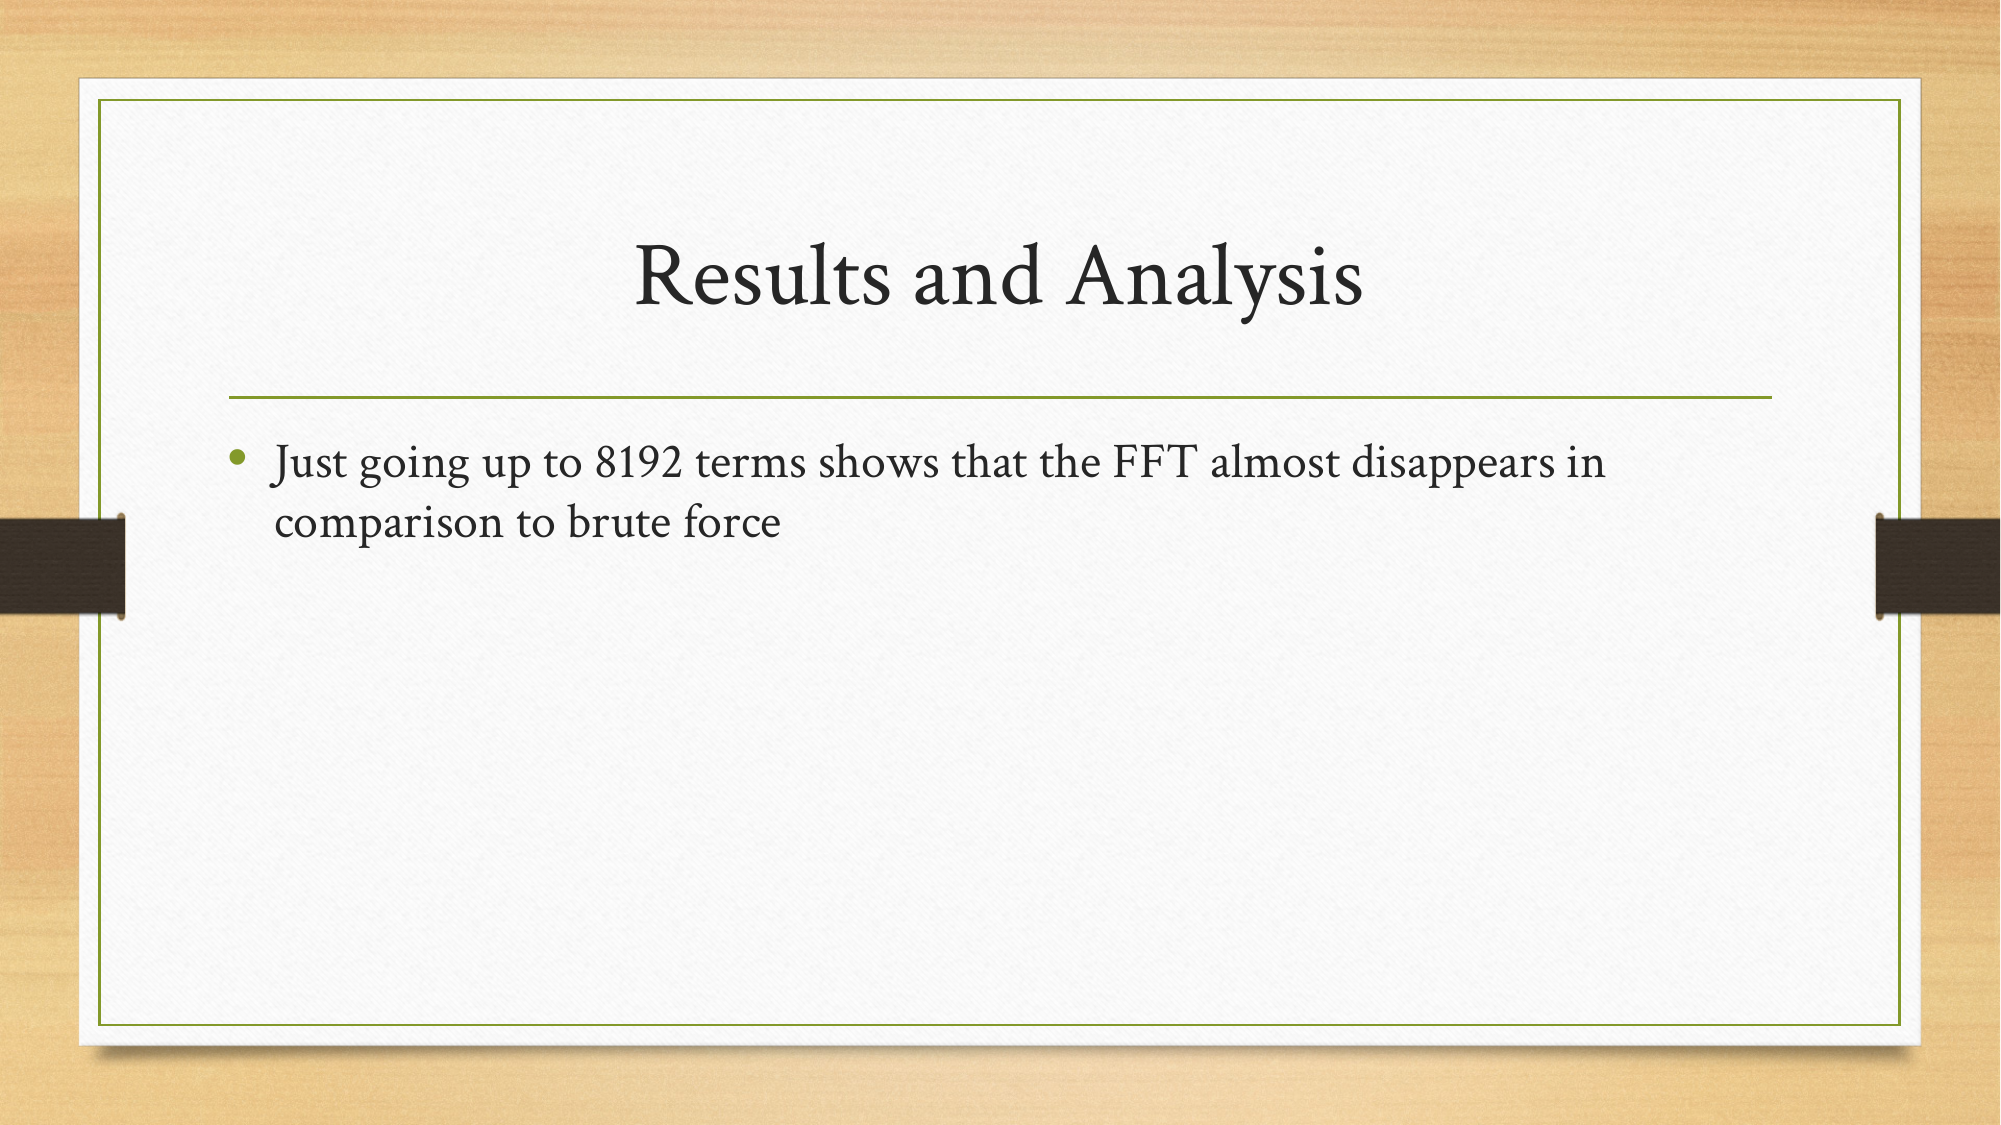

# Results and Analysis
Just going up to 8192 terms shows that the FFT almost disappears in comparison to brute force